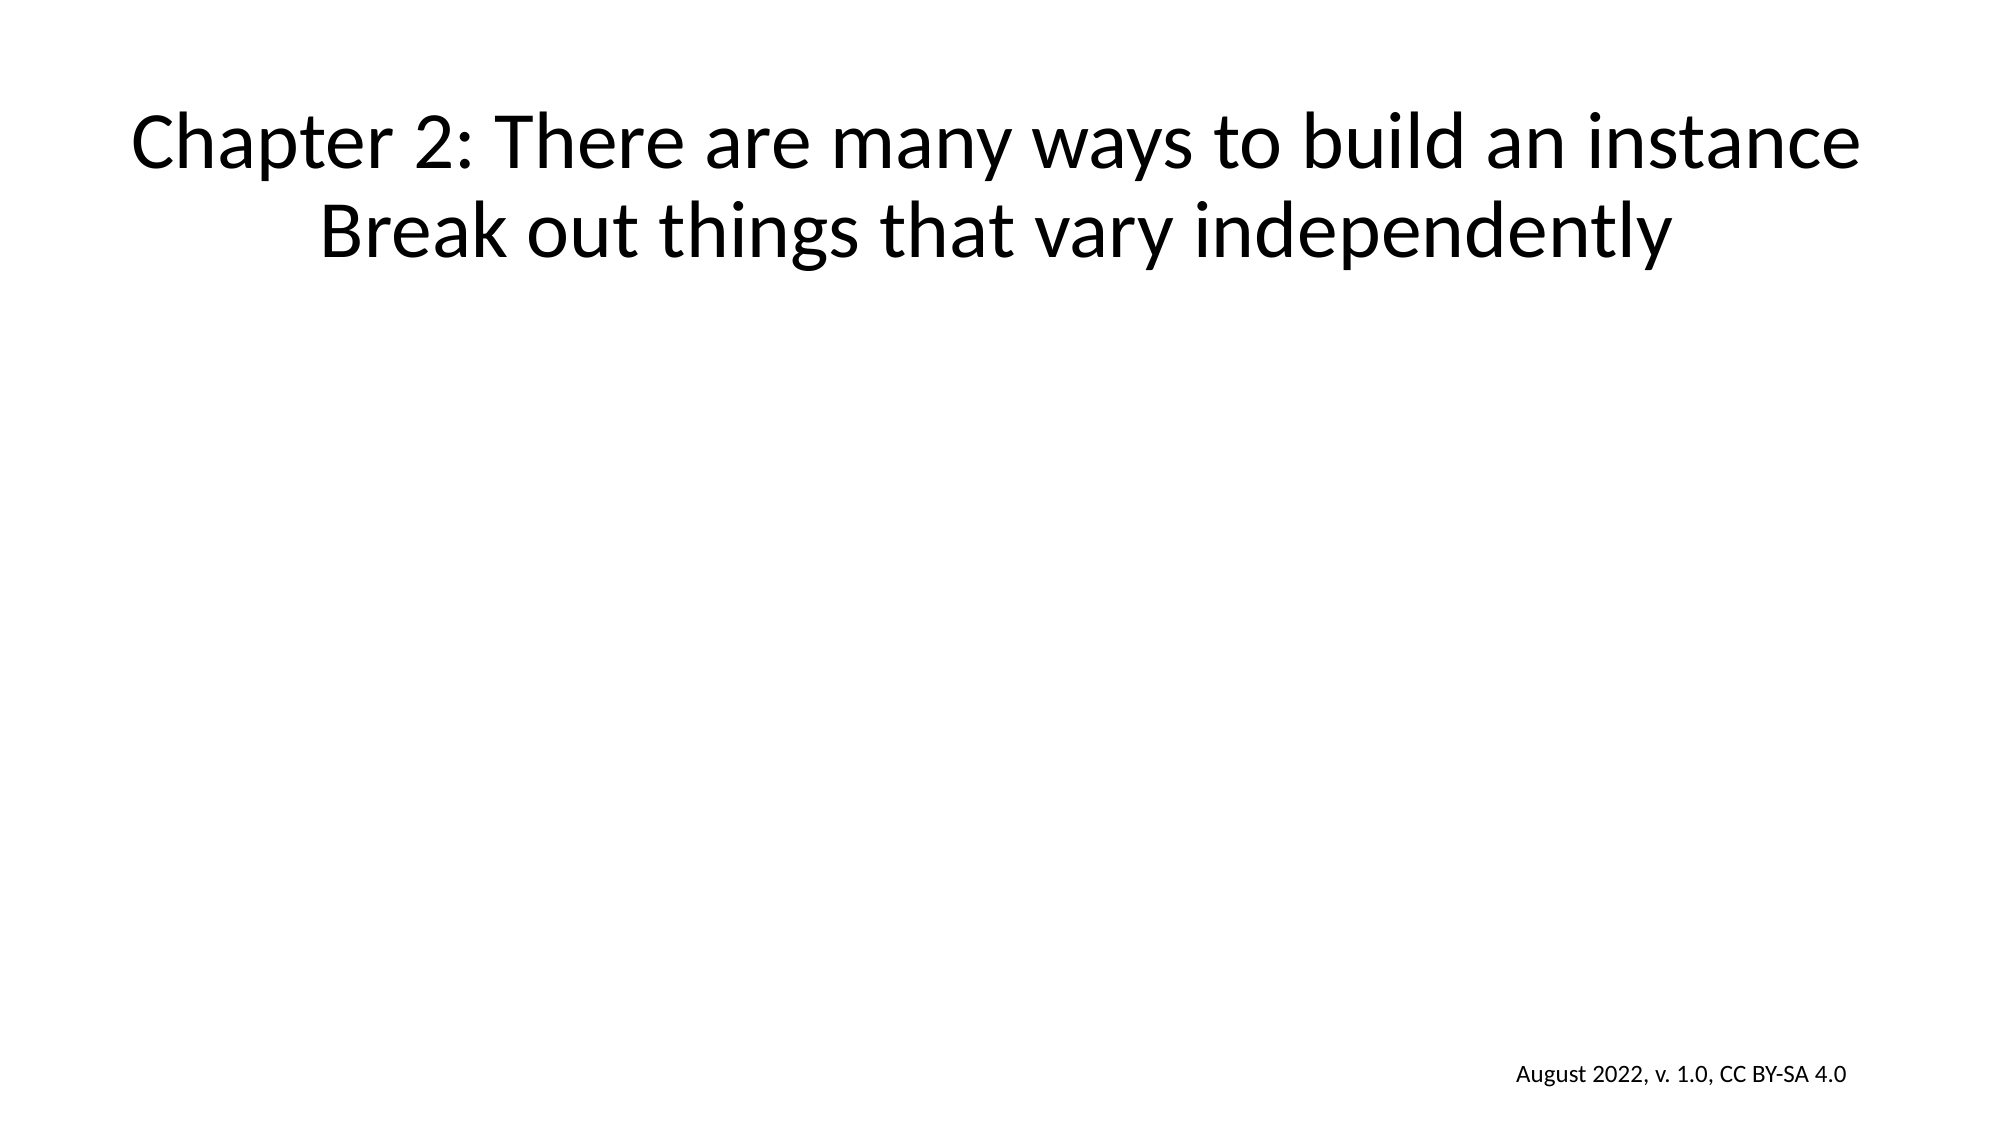

# Chapter 2: There are many ways to build an instance Break out things that vary independently
August 2022, v. 1.0, CC BY-SA 4.0